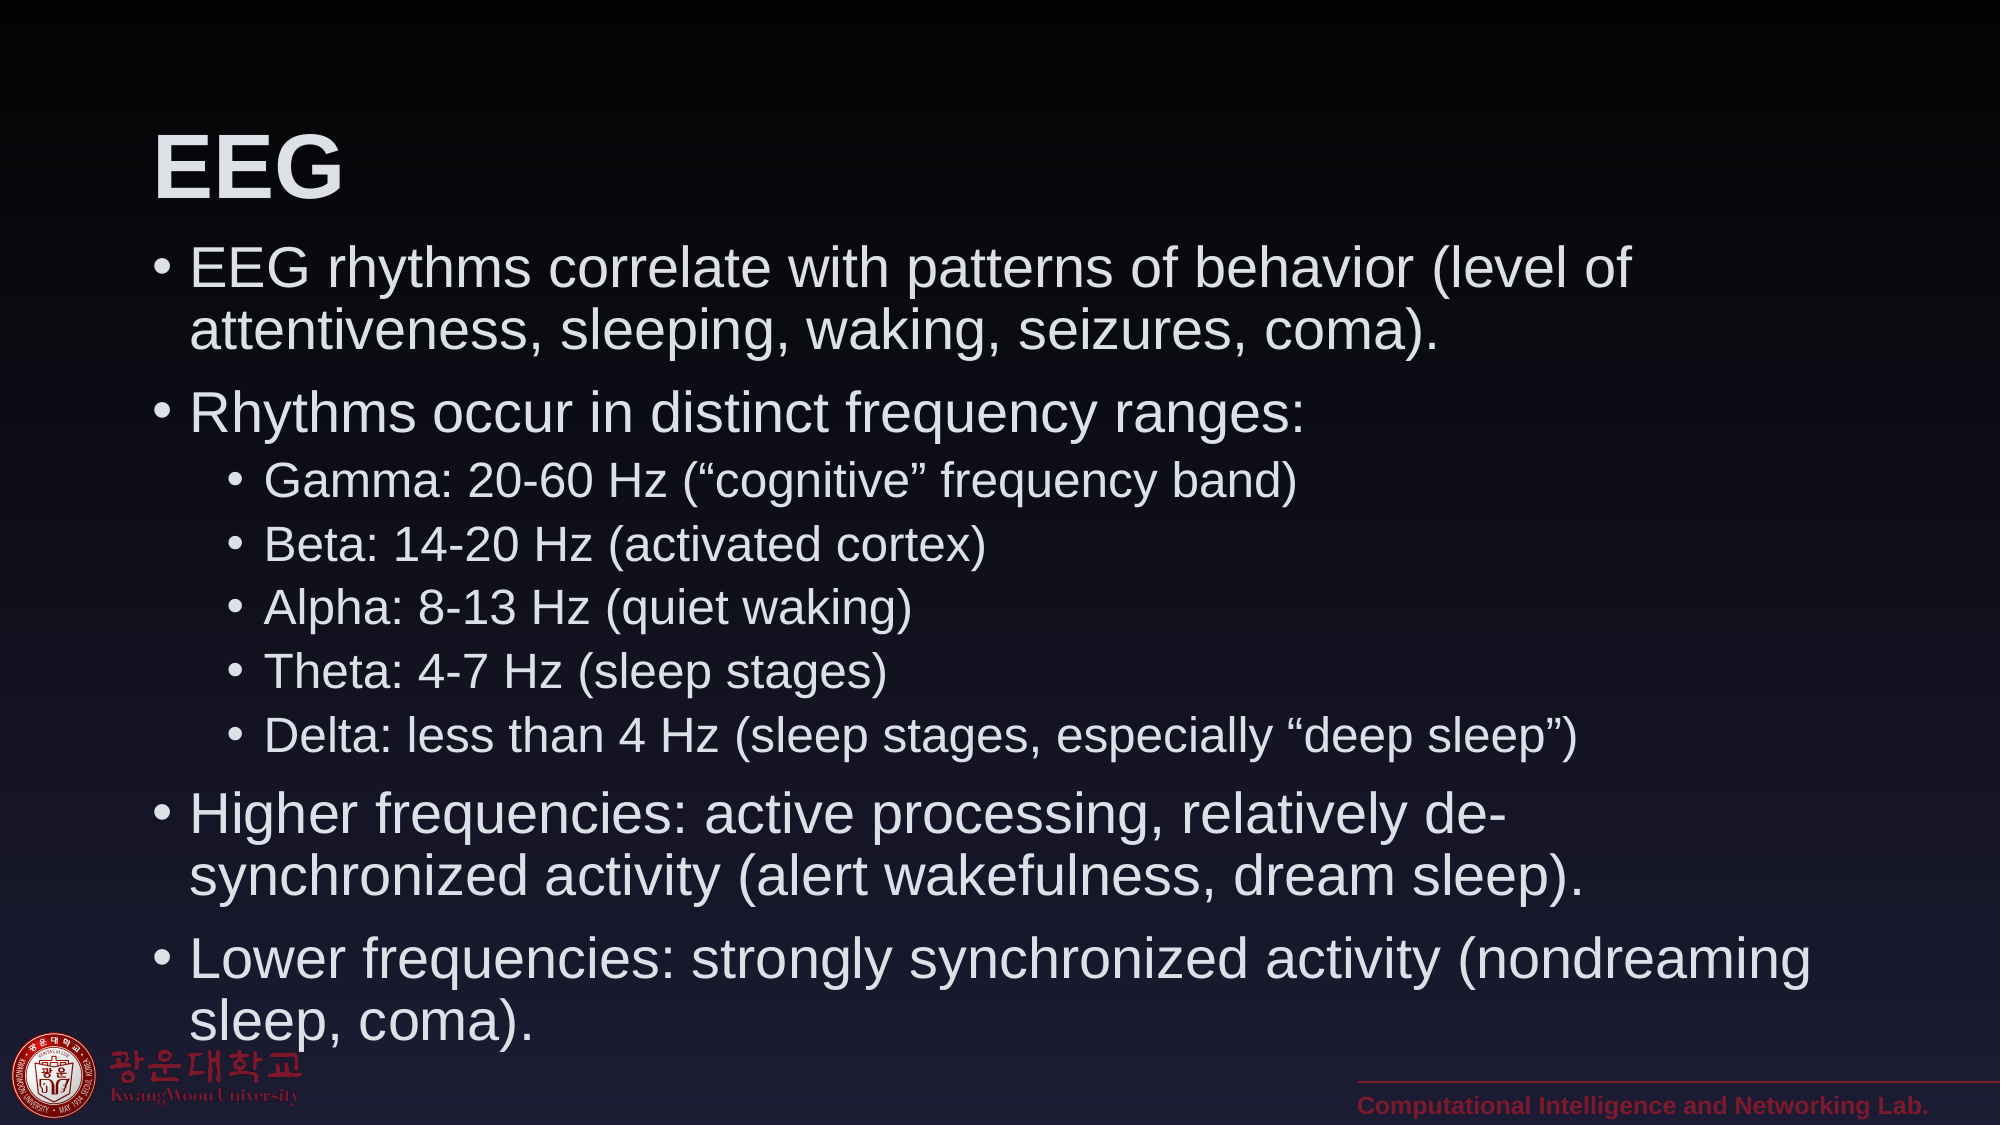

# EEG
EEG rhythms correlate with patterns of behavior (level of attentiveness, sleeping, waking, seizures, coma).
Rhythms occur in distinct frequency ranges:
Gamma: 20-60 Hz (“cognitive” frequency band)
Beta: 14-20 Hz (activated cortex)
Alpha: 8-13 Hz (quiet waking)
Theta: 4-7 Hz (sleep stages)
Delta: less than 4 Hz (sleep stages, especially “deep sleep”)
Higher frequencies: active processing, relatively de-synchronized activity (alert wakefulness, dream sleep).
Lower frequencies: strongly synchronized activity (nondreaming sleep, coma).